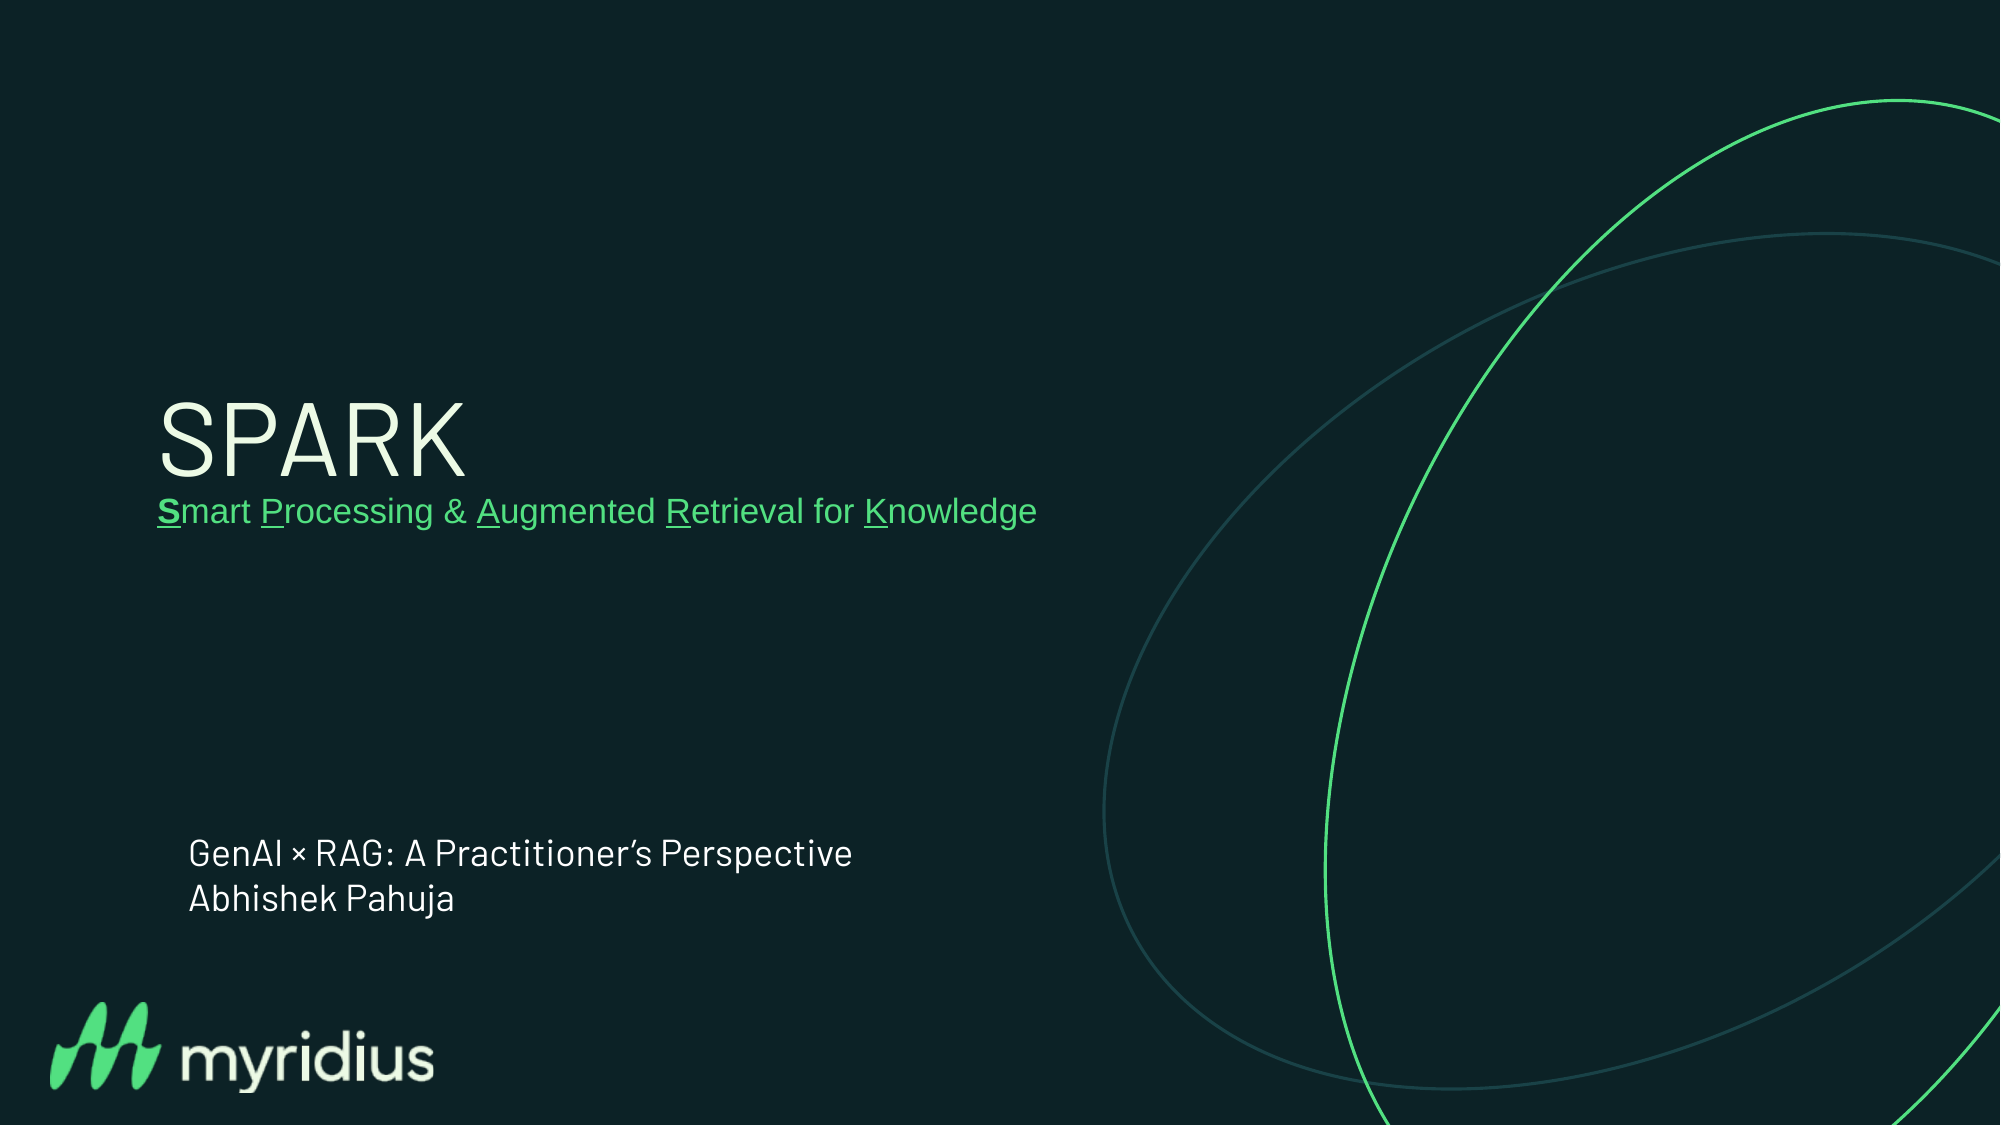

# SPARK
Smart Processing & Augmented Retrieval for Knowledge
GenAI × RAG: A Practitioner’s Perspective
Abhishek Pahuja